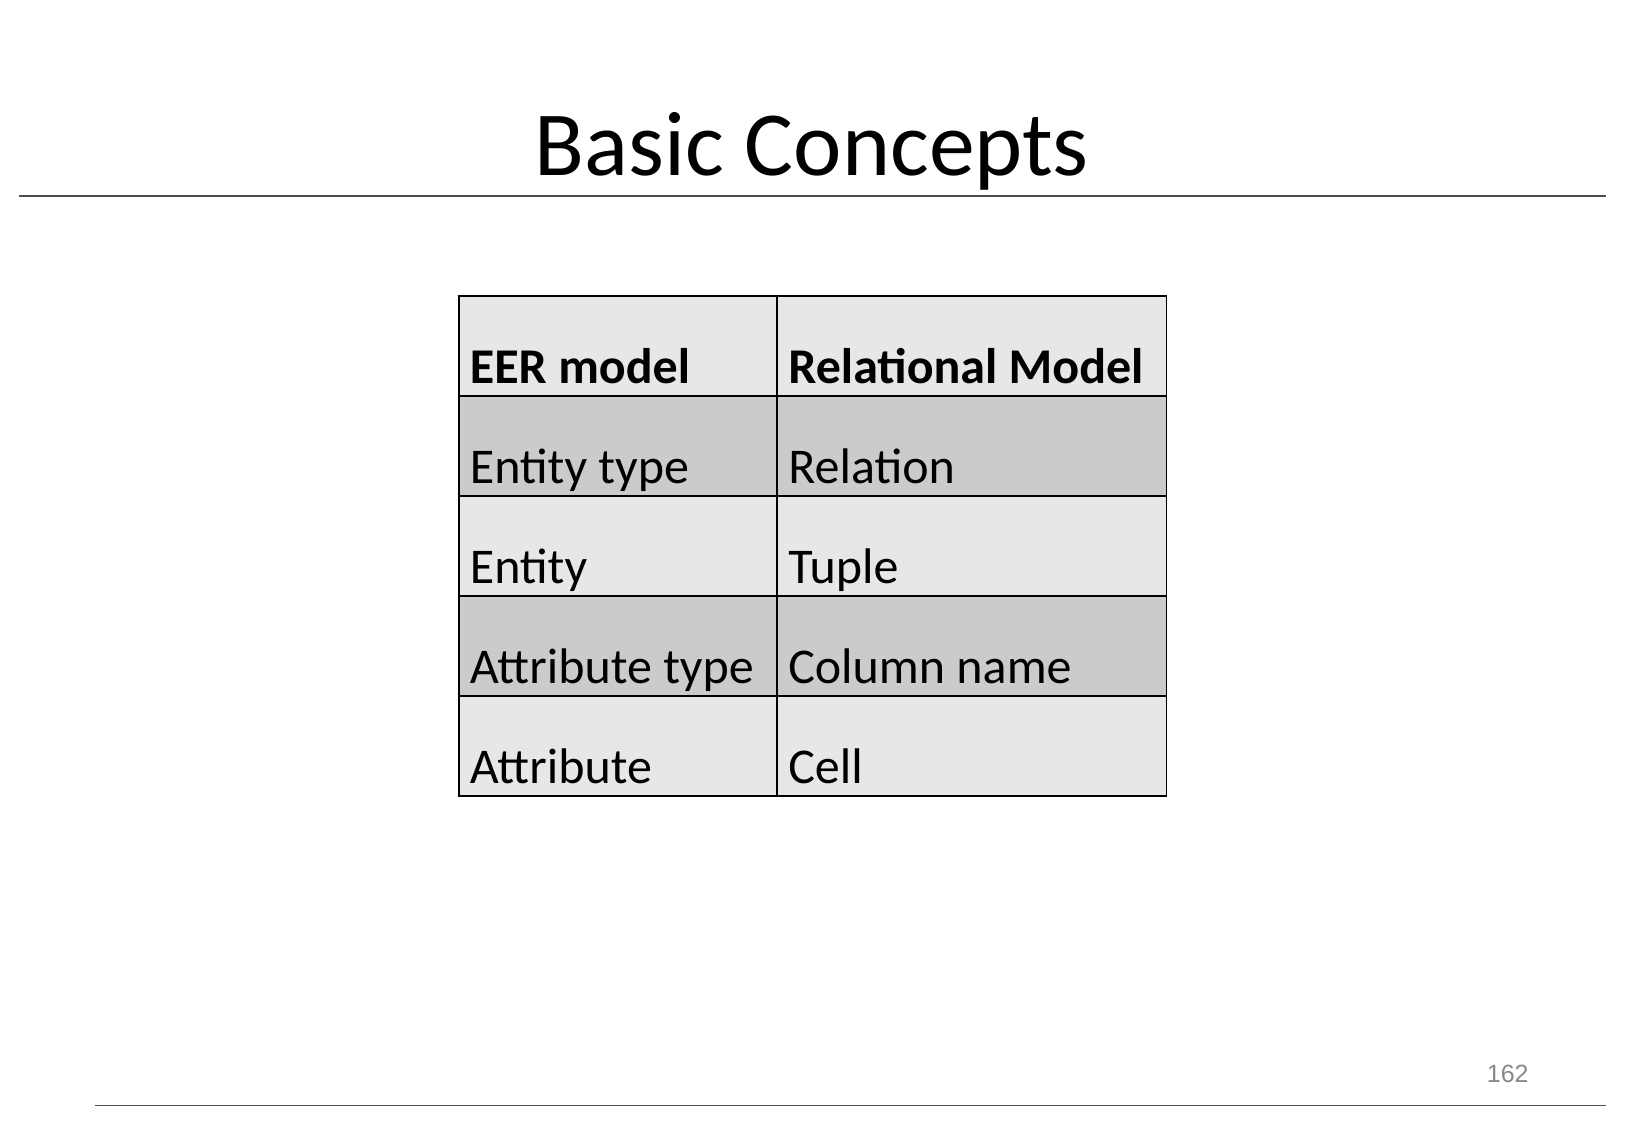

# Basic Concepts
| EER model | Relational Model |
| --- | --- |
| Entity type | Relation |
| Entity | Tuple |
| Attribute type | Column name |
| Attribute | Cell |
162